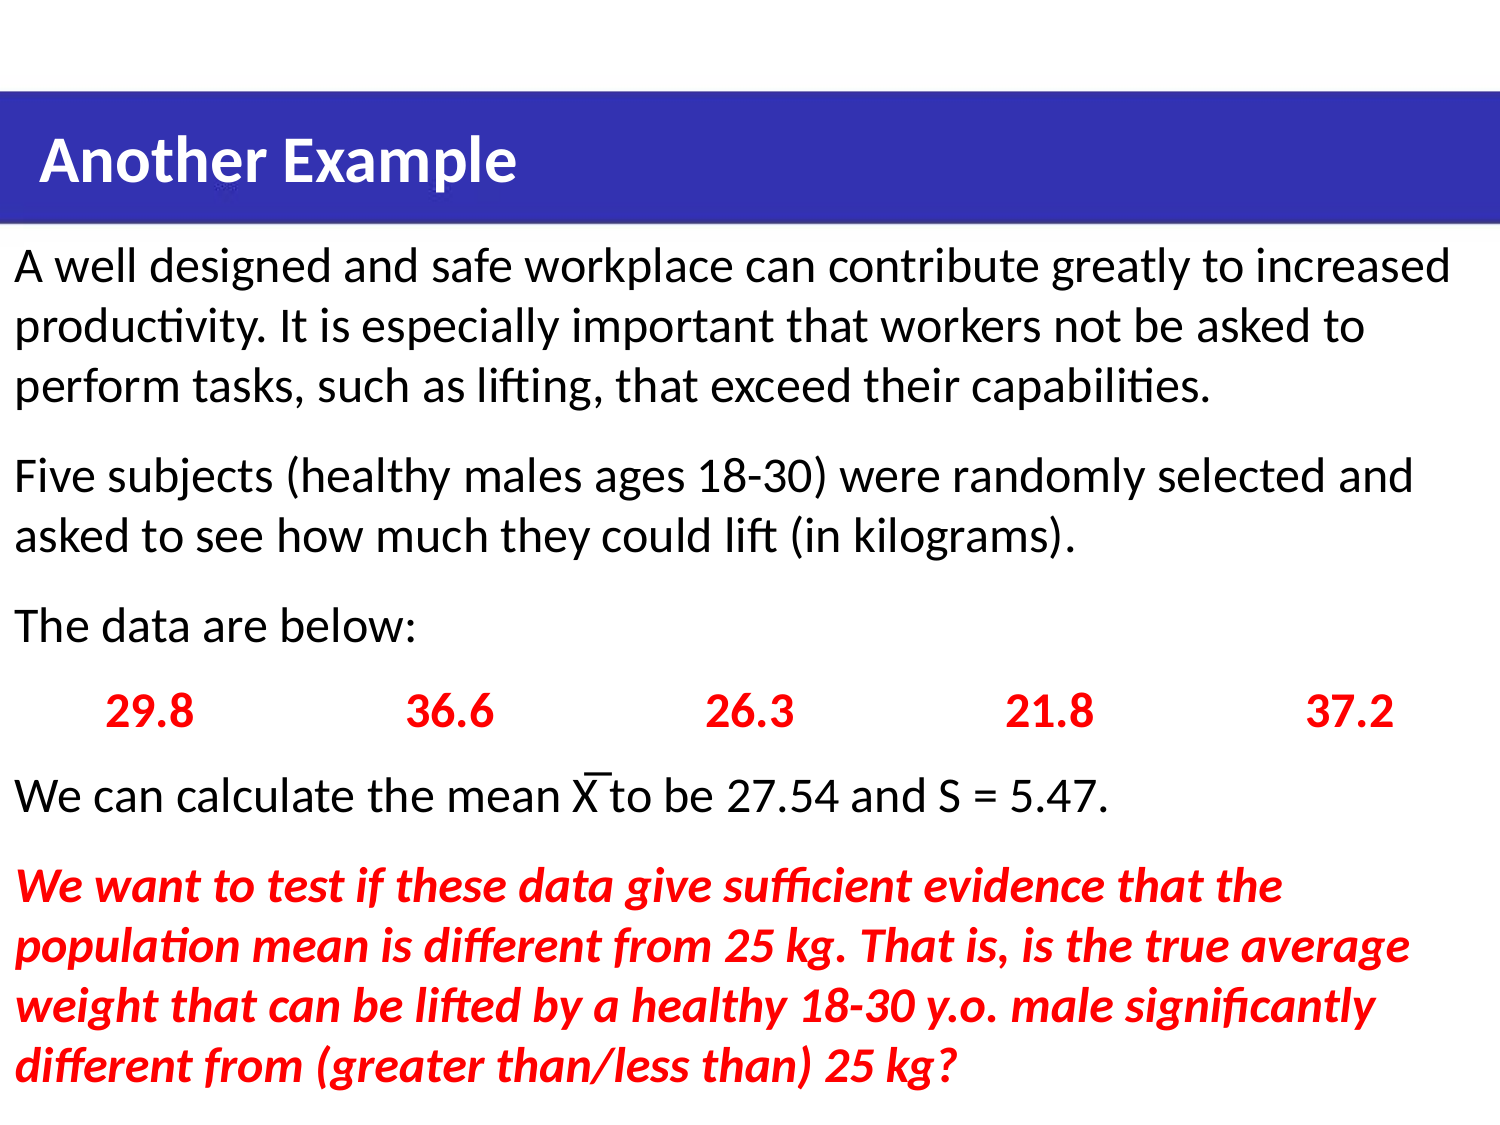

Another Example
A well designed and safe workplace can contribute greatly to increased productivity. It is especially important that workers not be asked to perform tasks, such as lifting, that exceed their capabilities.

Five subjects (healthy males ages 18-30) were randomly selected and asked to see how much they could lift (in kilograms).

The data are below:

29.8		36.6		26.3		21.8		37.2
We can calculate the mean X̅ to be 27.54 and S = 5.47.

We want to test if these data give sufficient evidence that the population mean is different from 25 kg. That is, is the true average weight that can be lifted by a healthy 18-30 y.o. male significantly different from (greater than/less than) 25 kg?